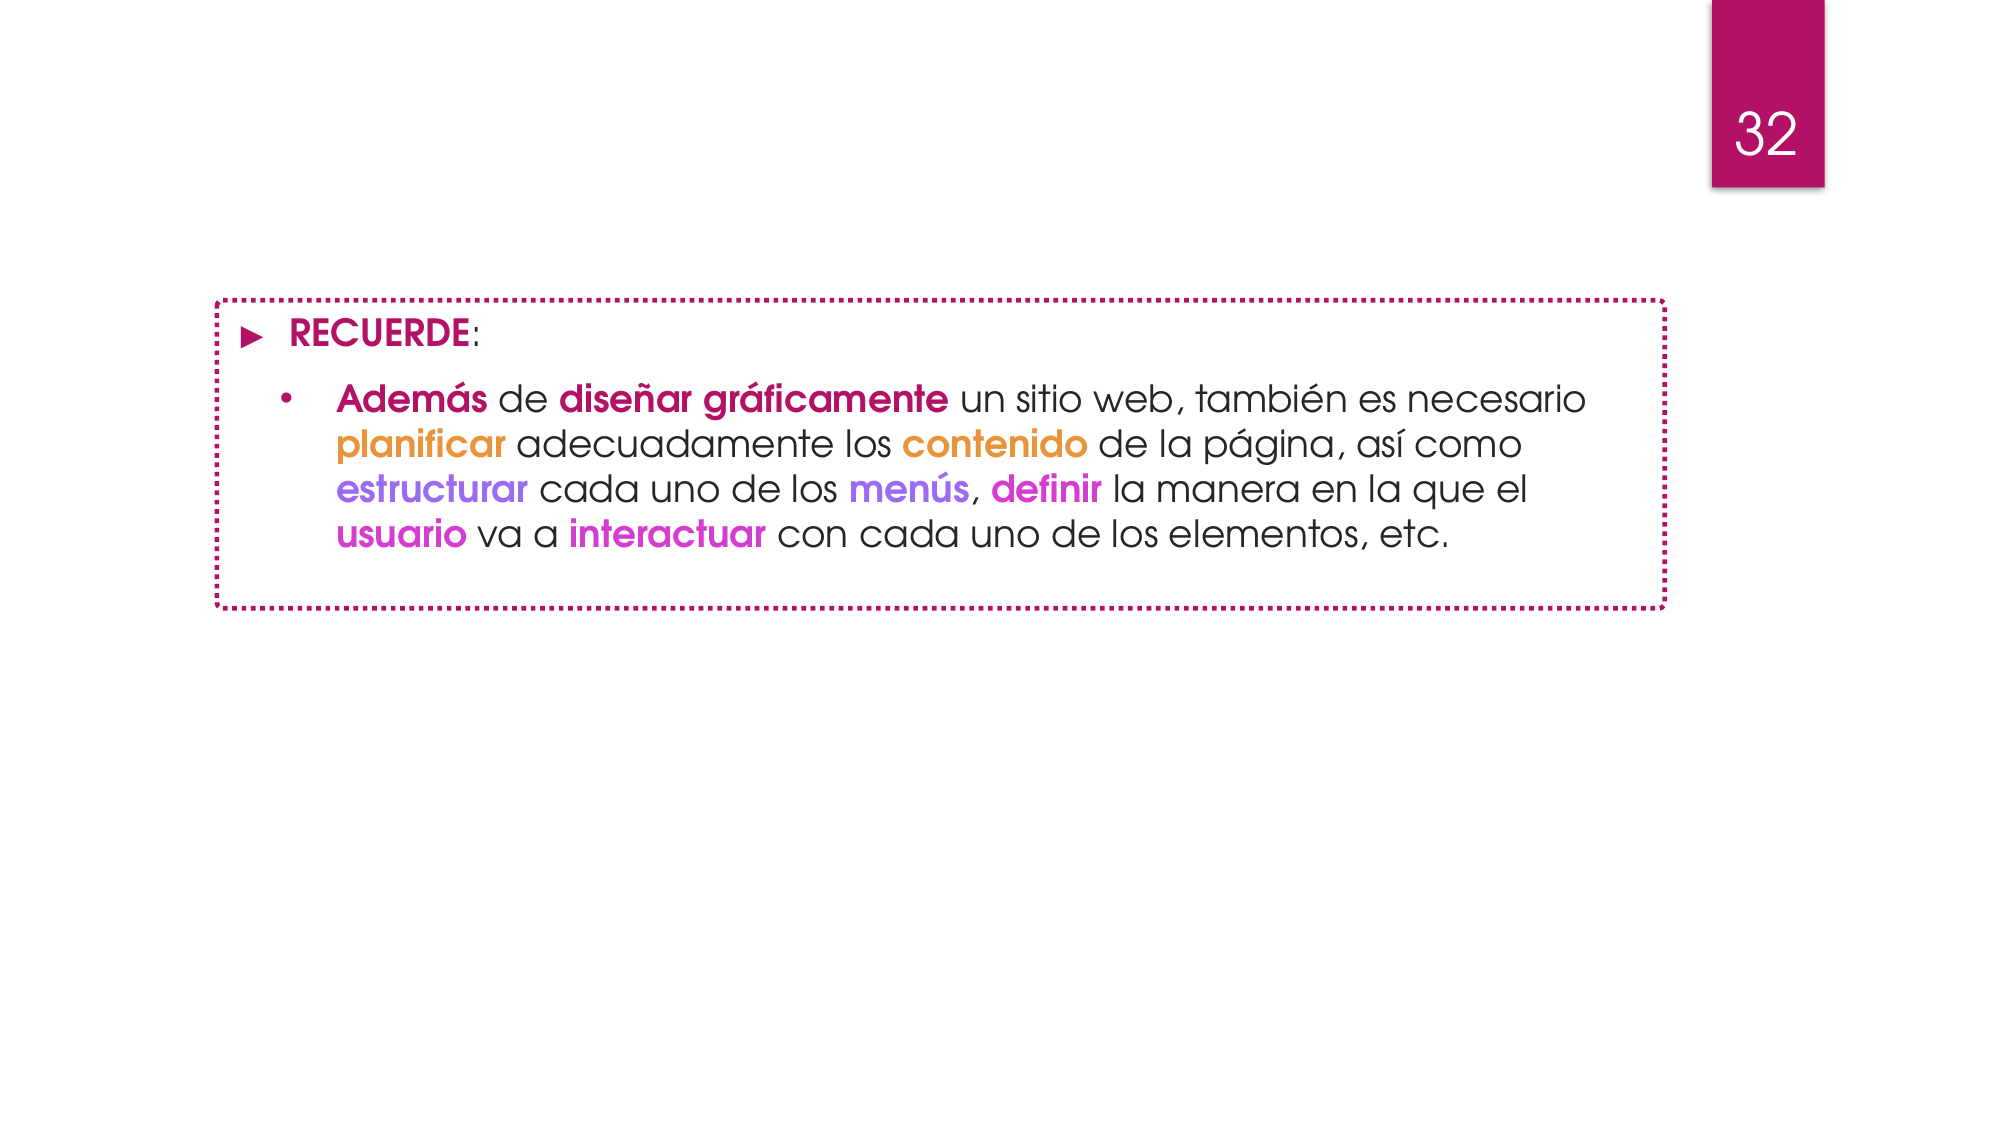

32
RECUERDE:
Además de diseñar gráficamente un sitio web, también es necesario planificar adecuadamente los contenido de la página, así como estructurar cada uno de los menús, definir la manera en la que el usuario va a interactuar con cada uno de los elementos, etc.